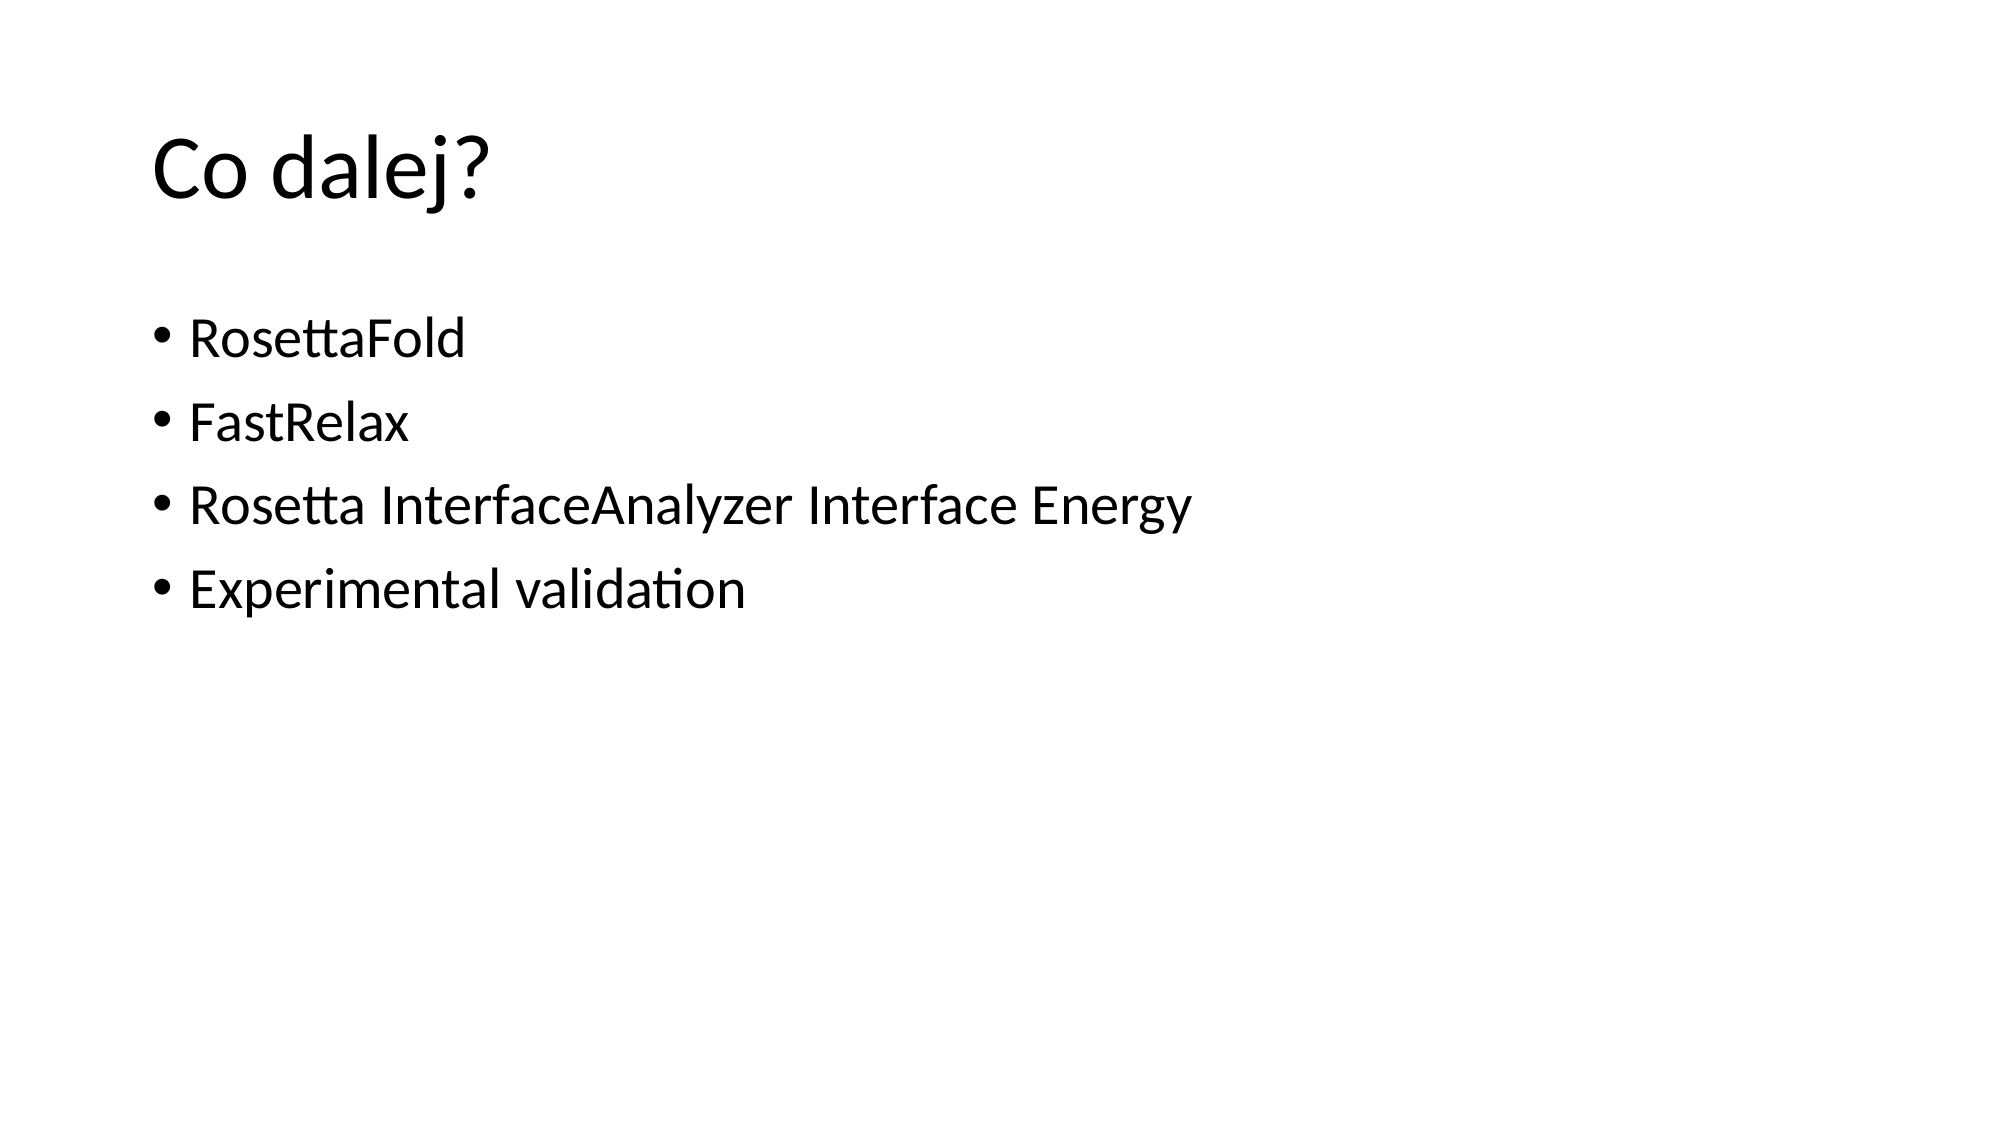

# Co dalej?
RosettaFold
FastRelax
Rosetta InterfaceAnalyzer Interface Energy
Experimental validation